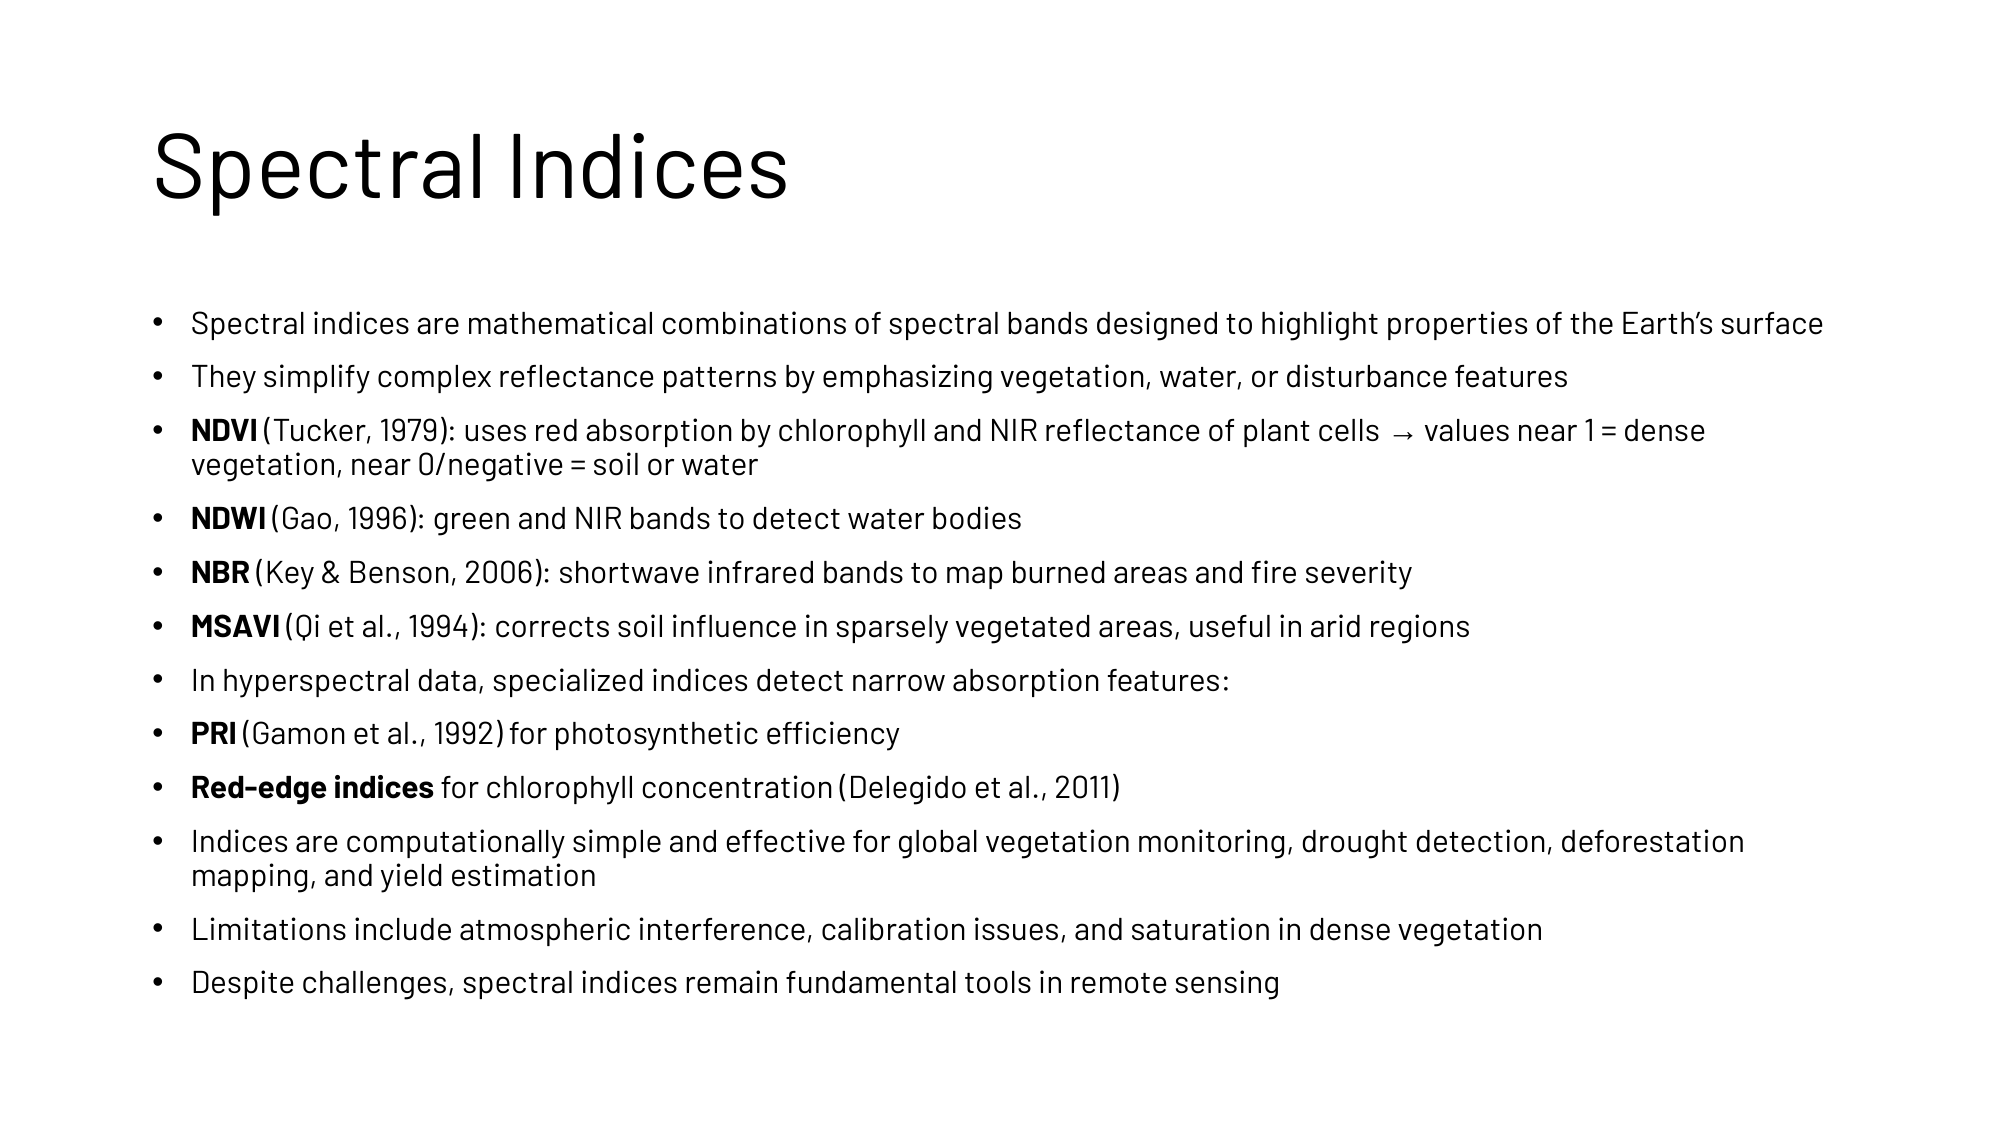

# Spectral Indices
Spectral indices are mathematical combinations of spectral bands designed to highlight properties of the Earth’s surface
They simplify complex reflectance patterns by emphasizing vegetation, water, or disturbance features
NDVI (Tucker, 1979): uses red absorption by chlorophyll and NIR reflectance of plant cells → values near 1 = dense vegetation, near 0/negative = soil or water
NDWI (Gao, 1996): green and NIR bands to detect water bodies
NBR (Key & Benson, 2006): shortwave infrared bands to map burned areas and fire severity
MSAVI (Qi et al., 1994): corrects soil influence in sparsely vegetated areas, useful in arid regions
In hyperspectral data, specialized indices detect narrow absorption features:
PRI (Gamon et al., 1992) for photosynthetic efficiency
Red-edge indices for chlorophyll concentration (Delegido et al., 2011)
Indices are computationally simple and effective for global vegetation monitoring, drought detection, deforestation mapping, and yield estimation
Limitations include atmospheric interference, calibration issues, and saturation in dense vegetation
Despite challenges, spectral indices remain fundamental tools in remote sensing